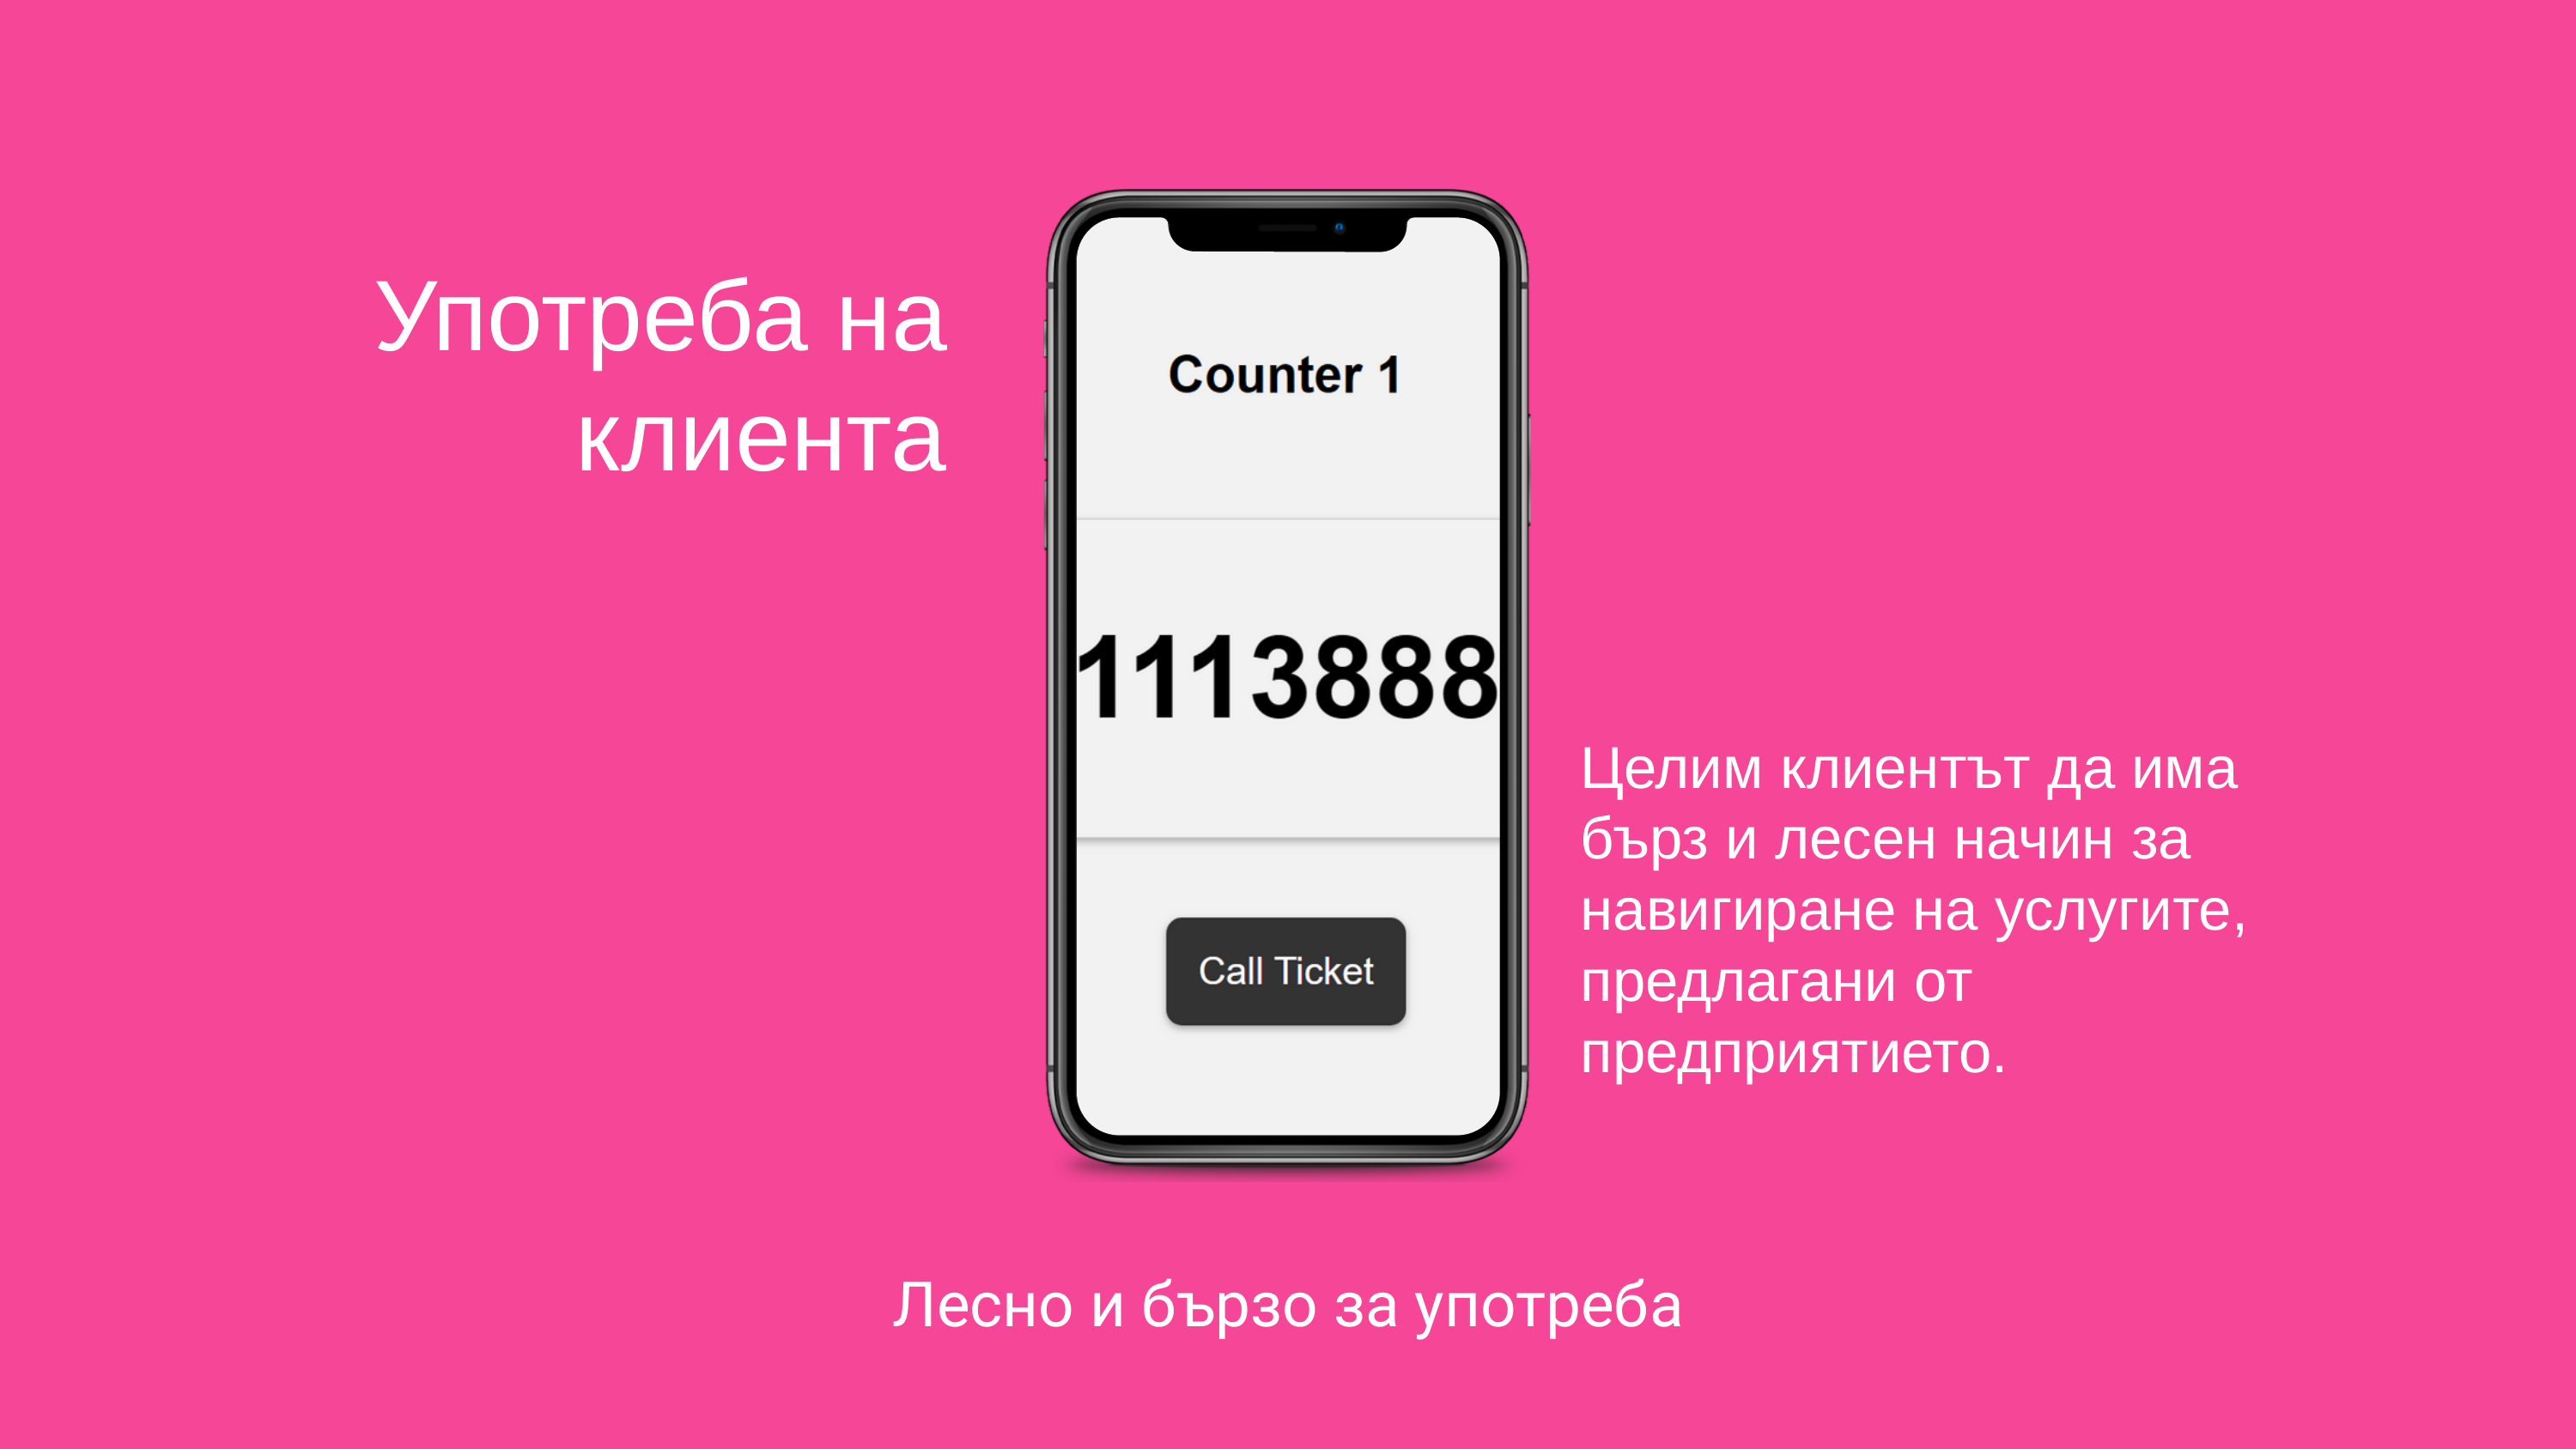

Употреба на клиента
Целим клиентът да има бърз и лесен начин за навигиране на услугите, предлагани от предприятието.
Лесно и бързо за употреба